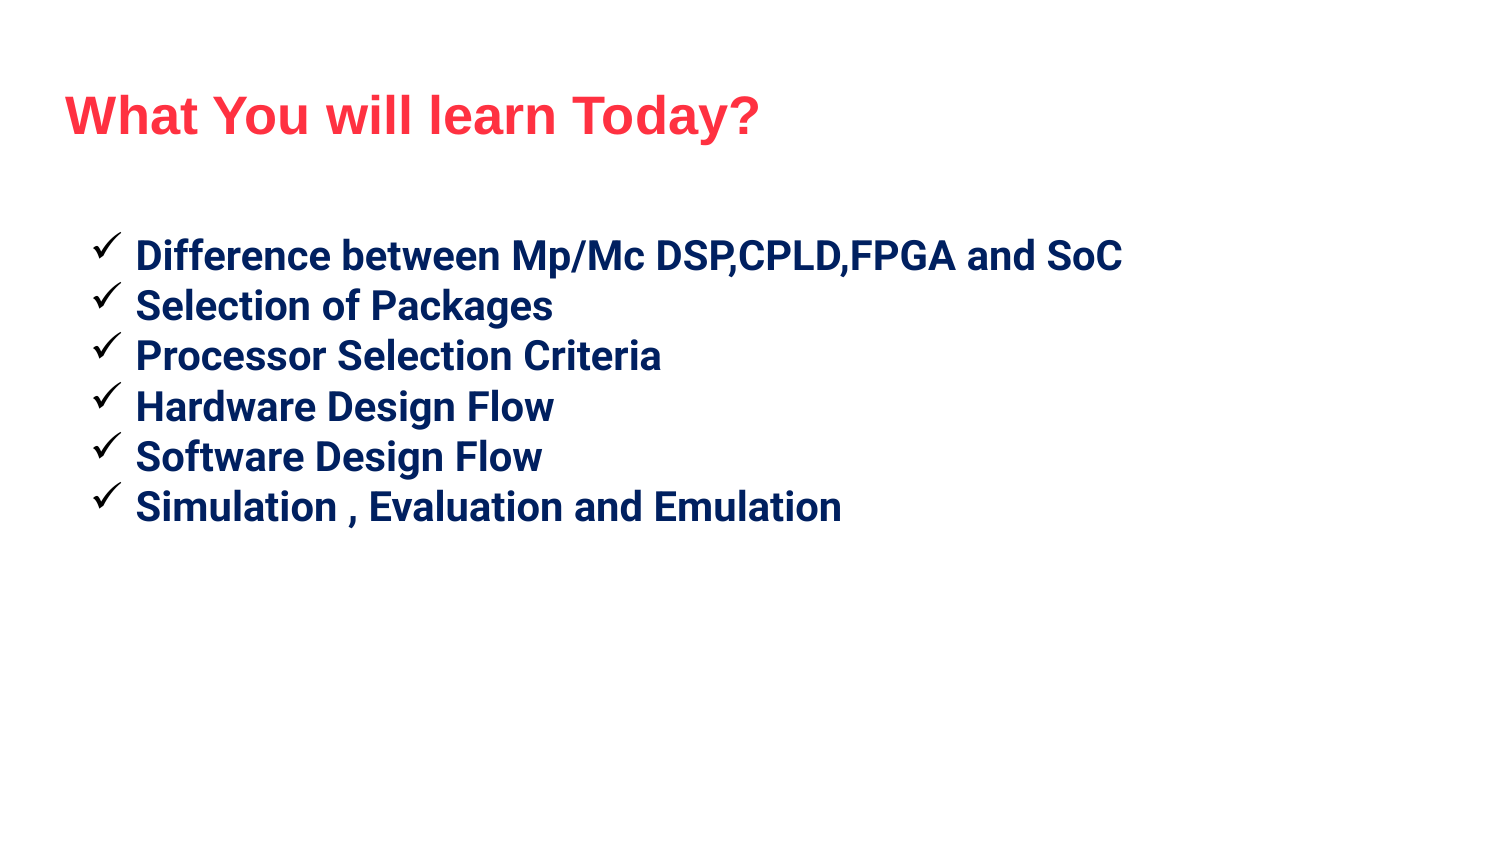

What You will learn Today?
 Difference between Mp/Mc DSP,CPLD,FPGA and SoC
 Selection of Packages
 Processor Selection Criteria
 Hardware Design Flow
 Software Design Flow
 Simulation , Evaluation and Emulation